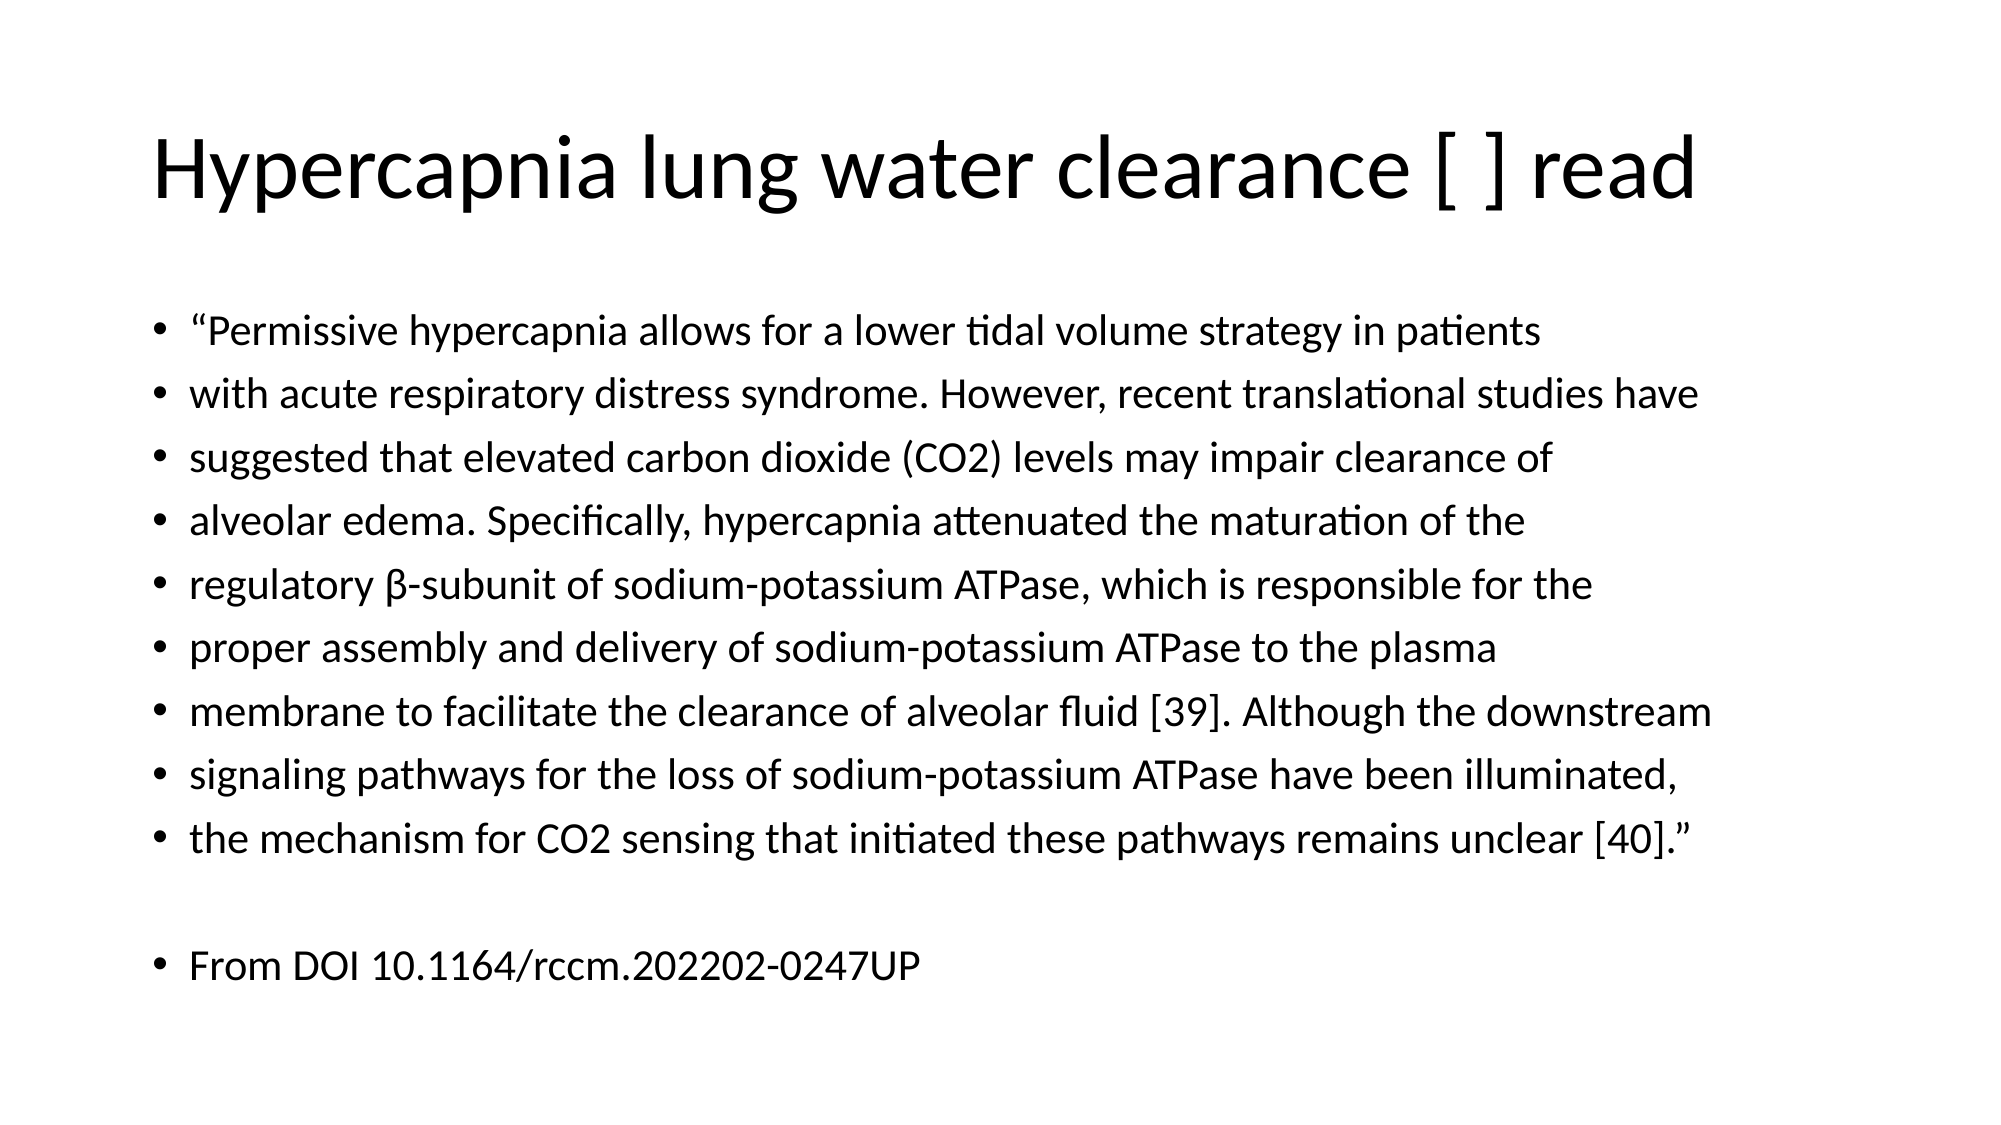

# Hypercapnia lung water clearance [ ] read
“Permissive hypercapnia allows for a lower tidal volume strategy in patients
with acute respiratory distress syndrome. However, recent translational studies have
suggested that elevated carbon dioxide (CO2) levels may impair clearance of
alveolar edema. Specifically, hypercapnia attenuated the maturation of the
regulatory β-subunit of sodium-potassium ATPase, which is responsible for the
proper assembly and delivery of sodium-potassium ATPase to the plasma
membrane to facilitate the clearance of alveolar fluid [39]. Although the downstream
signaling pathways for the loss of sodium-potassium ATPase have been illuminated,
the mechanism for CO2 sensing that initiated these pathways remains unclear [40].”

From DOI 10.1164/rccm.202202-0247UP